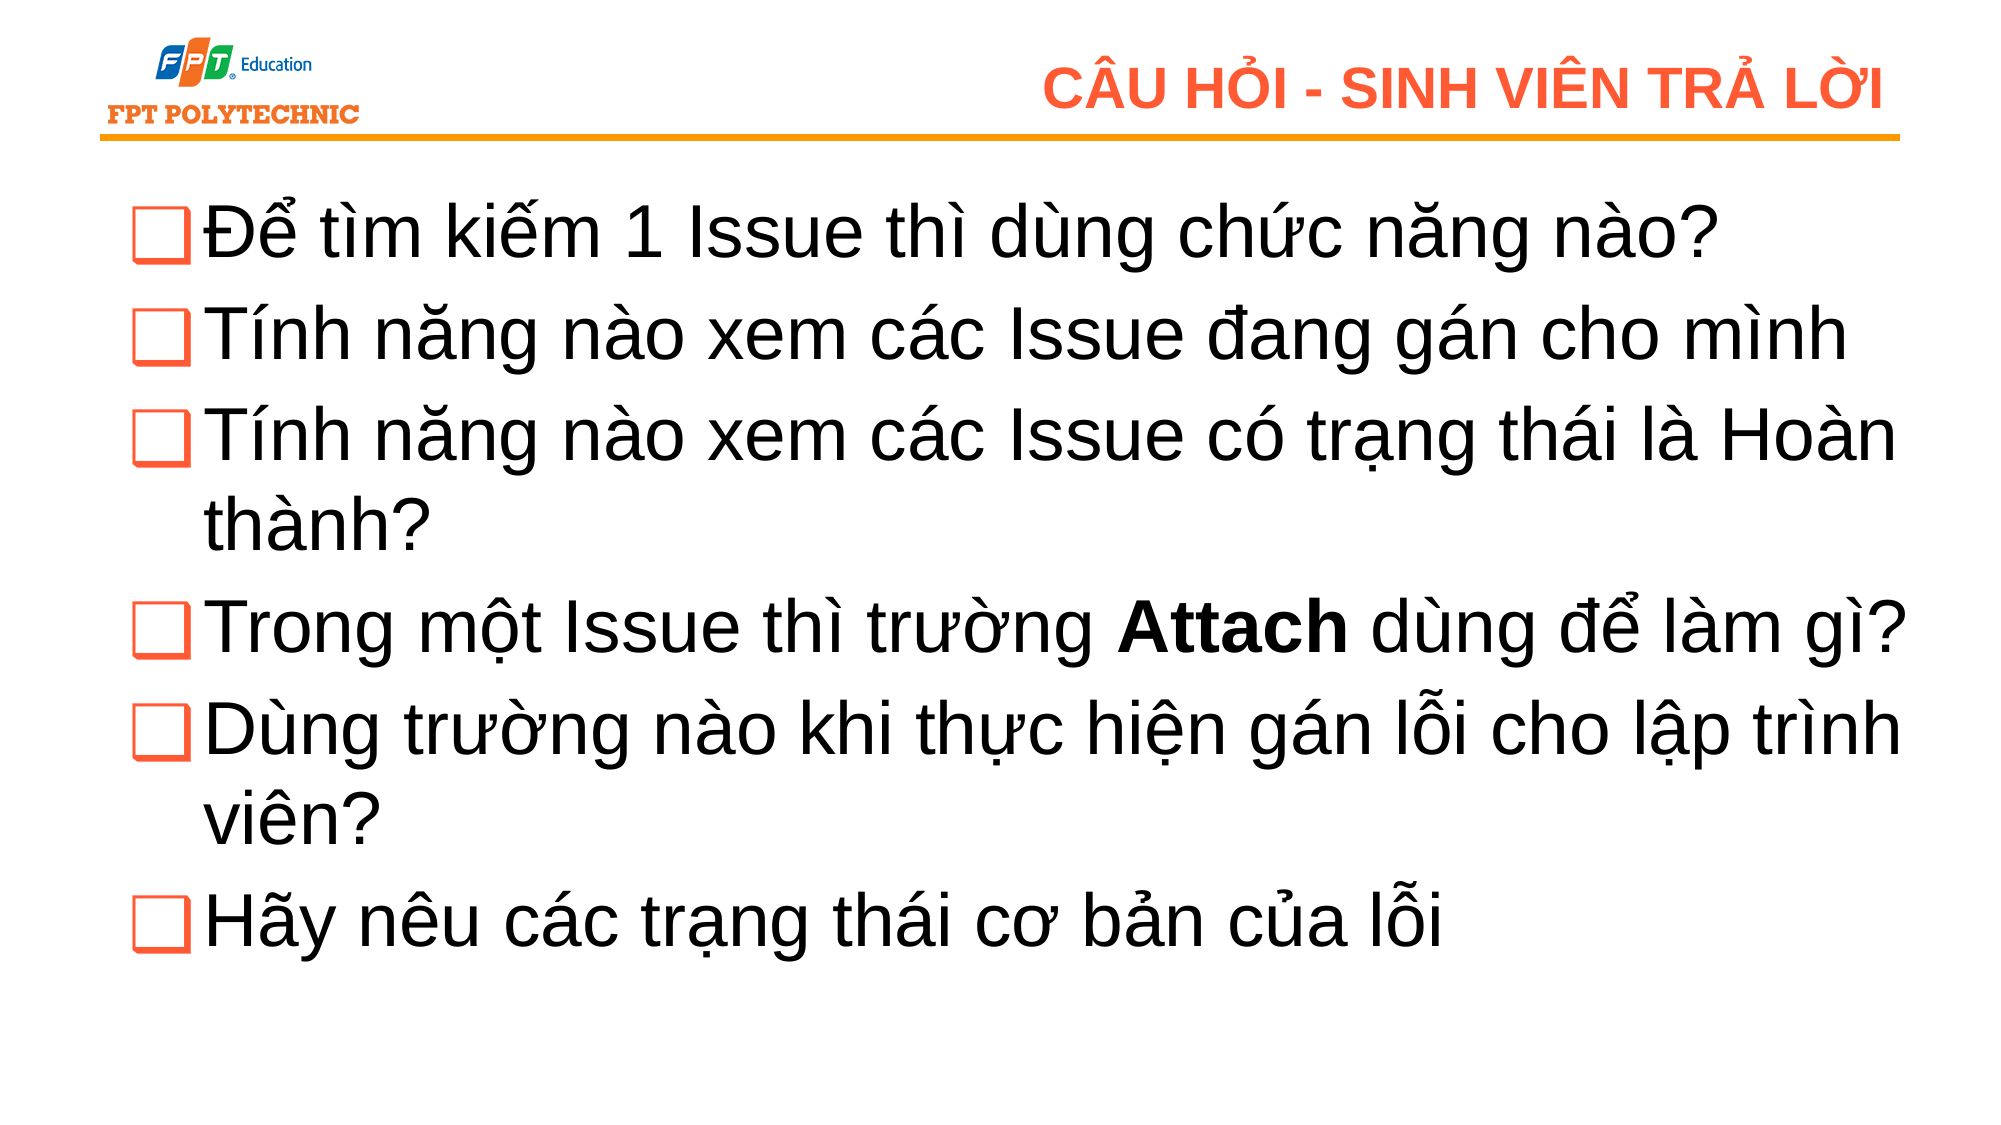

# Câu hỏi - sinh viên trả lời
Để tìm kiếm 1 Issue thì dùng chức năng nào?
Tính năng nào xem các Issue đang gán cho mình
Tính năng nào xem các Issue có trạng thái là Hoàn thành?
Trong một Issue thì trường Attach dùng để làm gì?
Dùng trường nào khi thực hiện gán lỗi cho lập trình viên?
Hãy nêu các trạng thái cơ bản của lỗi